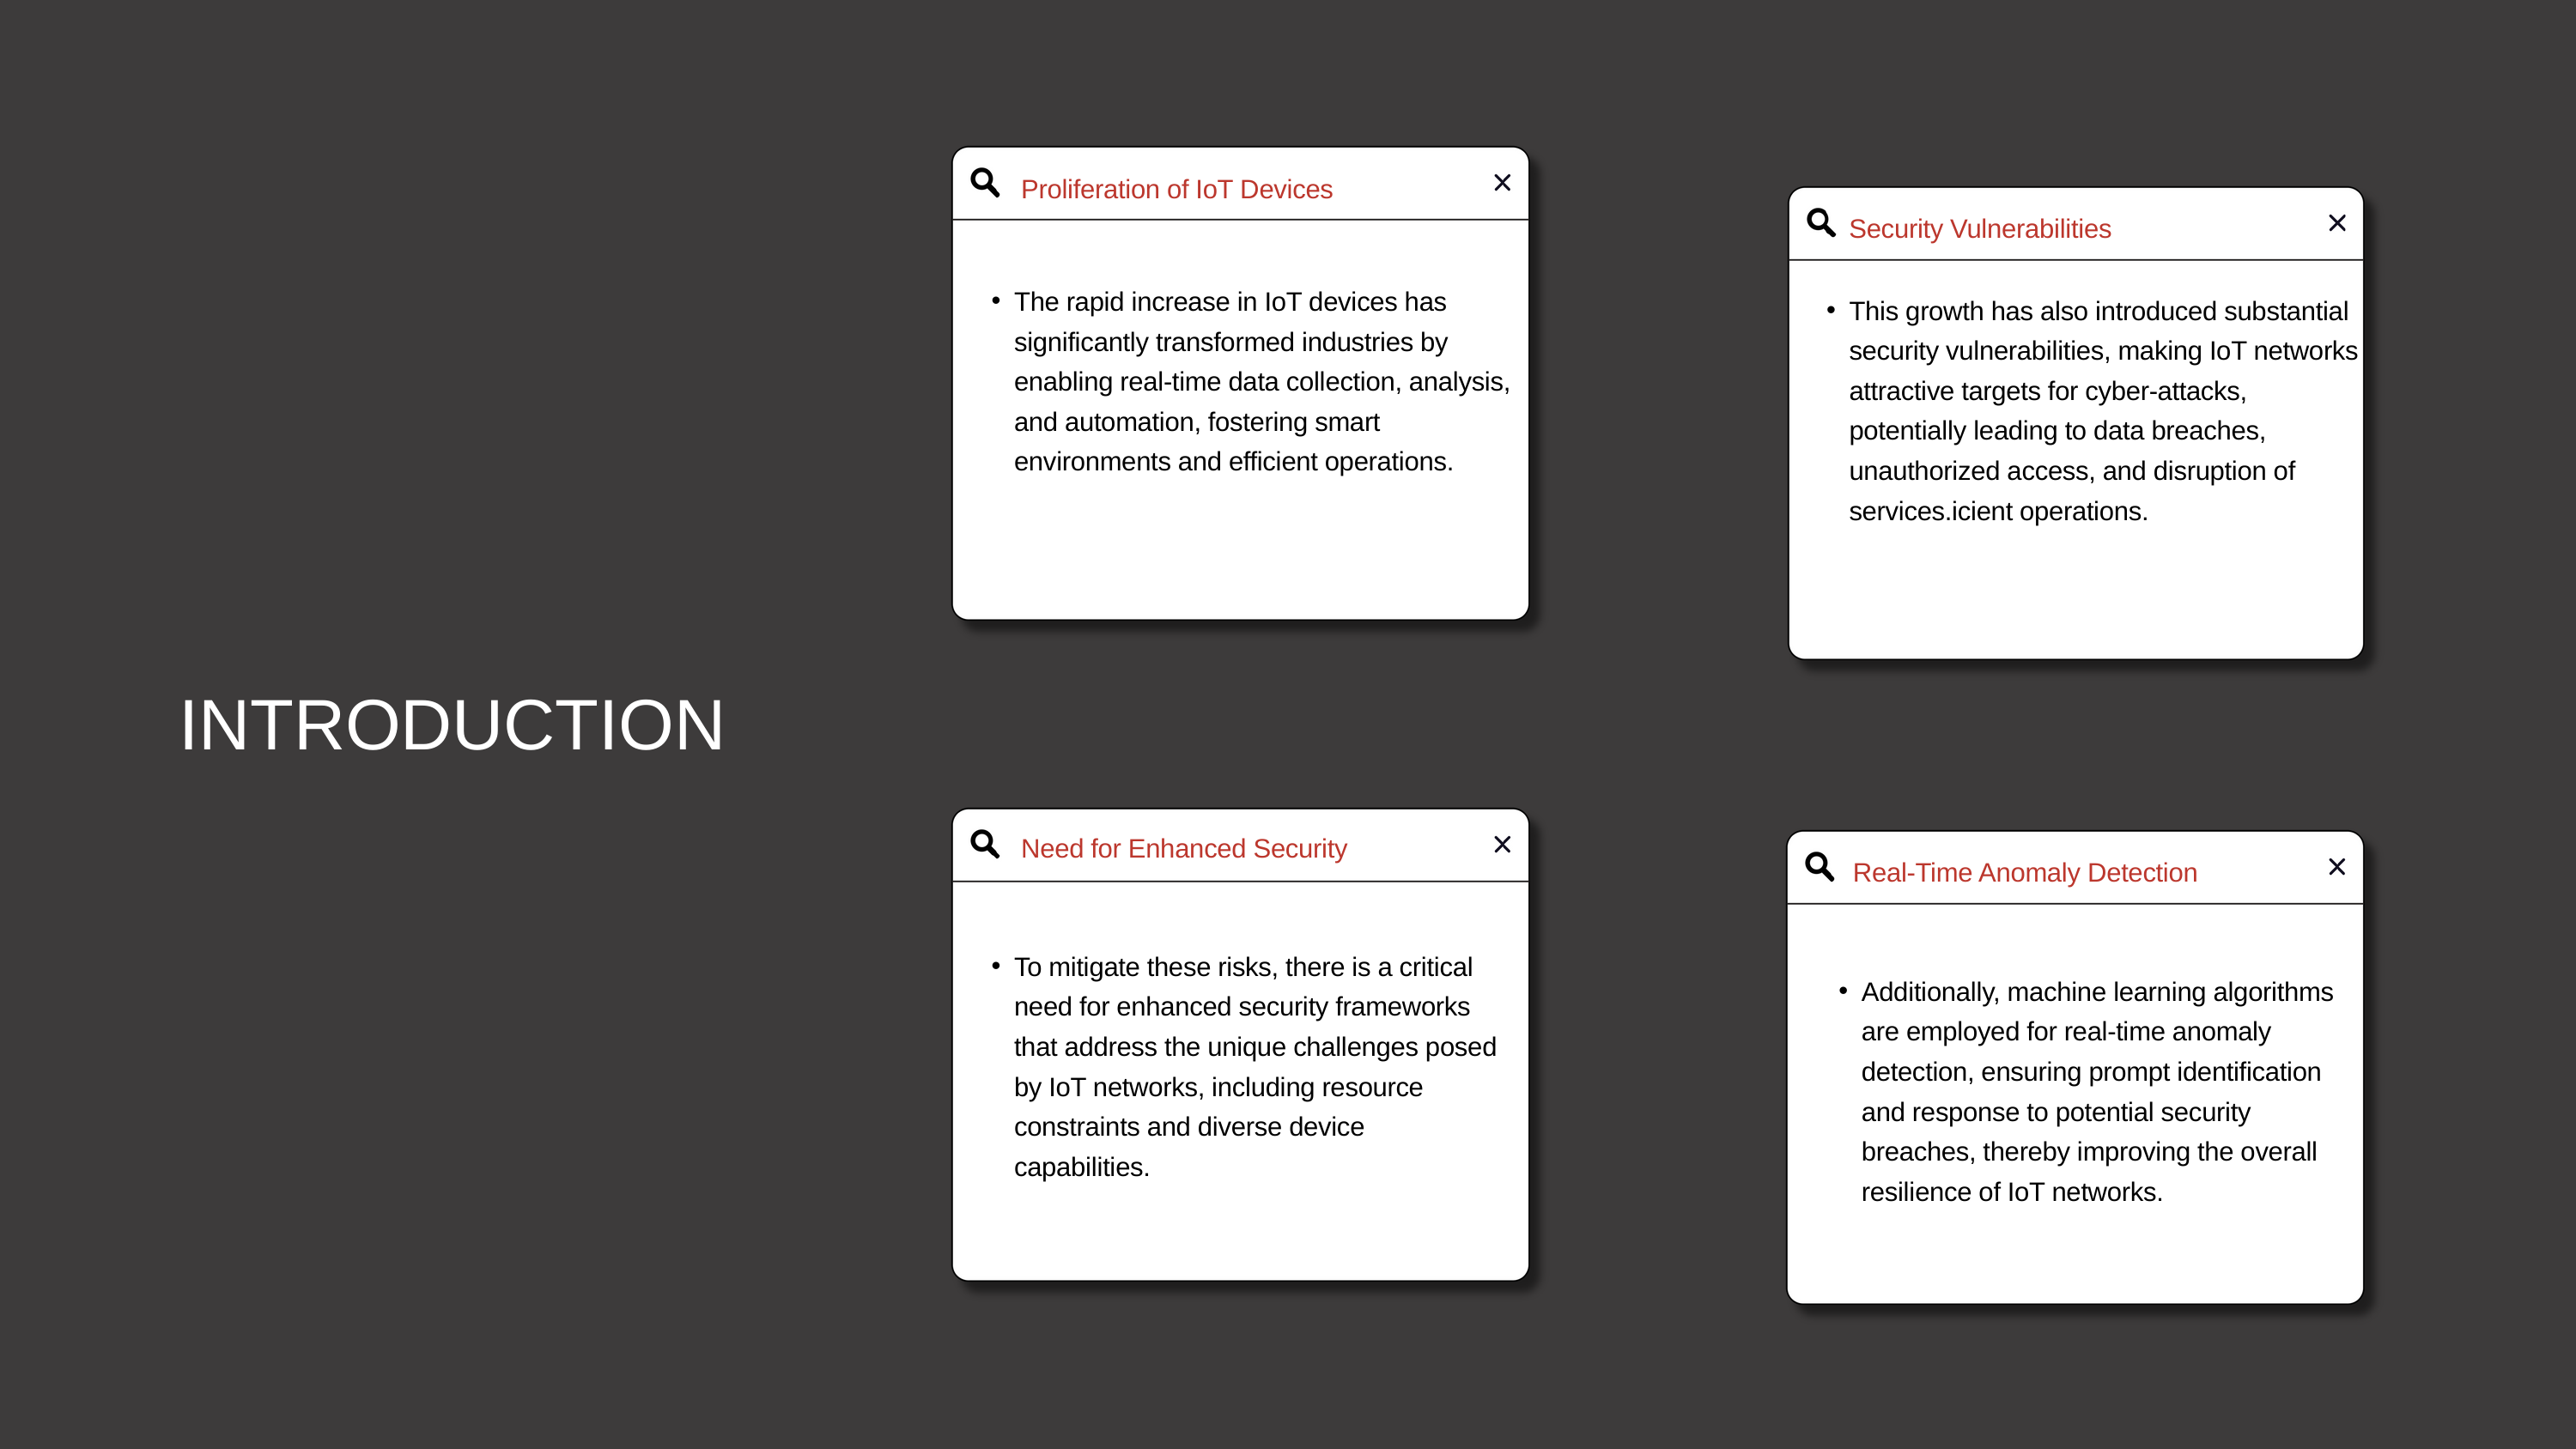

Proliferation of IoT Devices

Security Vulnerabilities
The rapid increase in IoT devices has significantly transformed industries by enabling real-time data collection, analysis, and automation, fostering smart environments and efficient operations.
This growth has also introduced substantial security vulnerabilities, making IoT networks attractive targets for cyber-attacks, potentially leading to data breaches, unauthorized access, and disruption of services.icient operations.
INTRODUCTION

Need for Enhanced Security

Real-Time Anomaly Detection
To mitigate these risks, there is a critical need for enhanced security frameworks that address the unique challenges posed by IoT networks, including resource constraints and diverse device capabilities.
Additionally, machine learning algorithms are employed for real-time anomaly detection, ensuring prompt identification and response to potential security breaches, thereby improving the overall resilience of IoT networks.